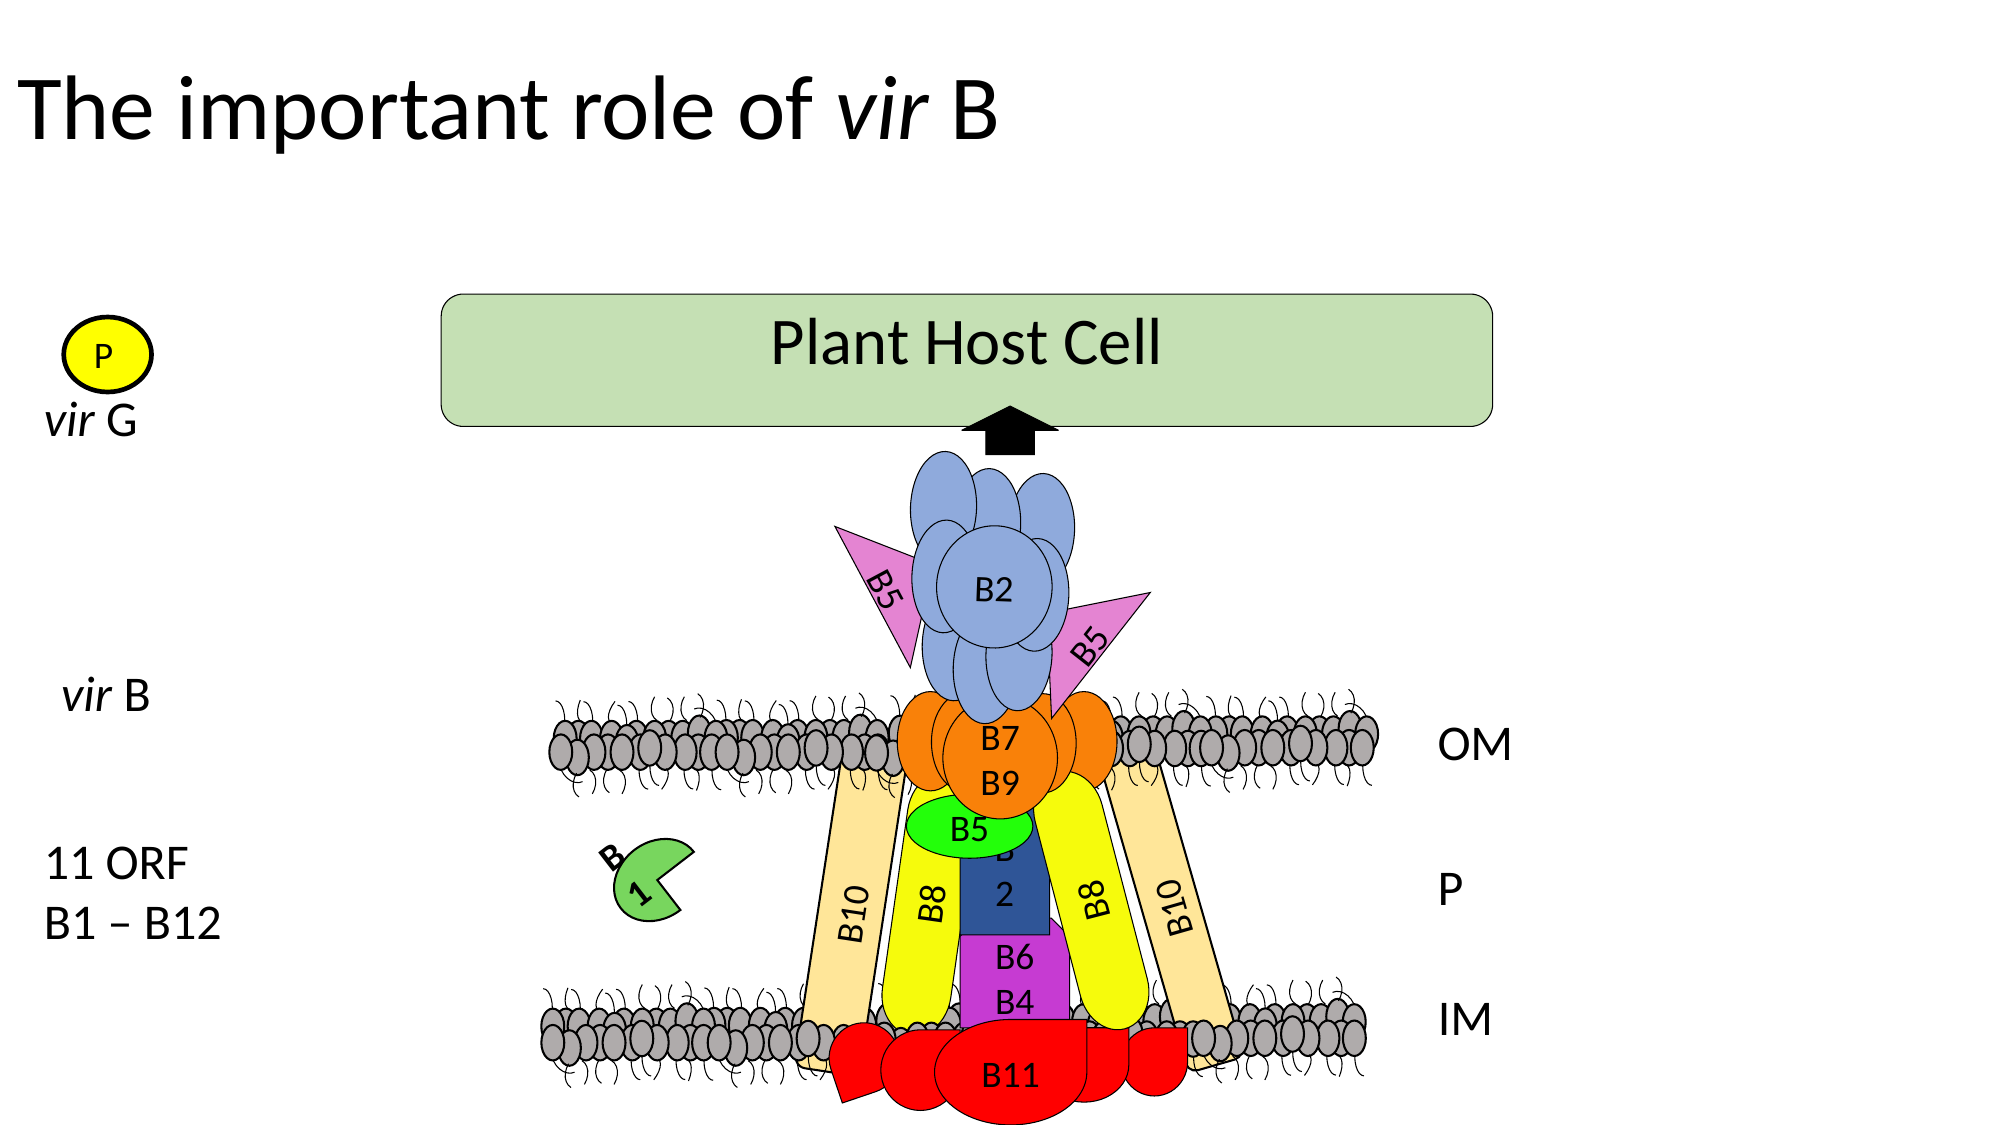

# The important role of vir B
Plant Host Cell

P
vir G

B2

B5
B5

vir B

B7
B9

B10
B10
B5
B2
B1
B8
B8
B6
B4

B11

OM
11 ORF
B1 – B12
P

IM